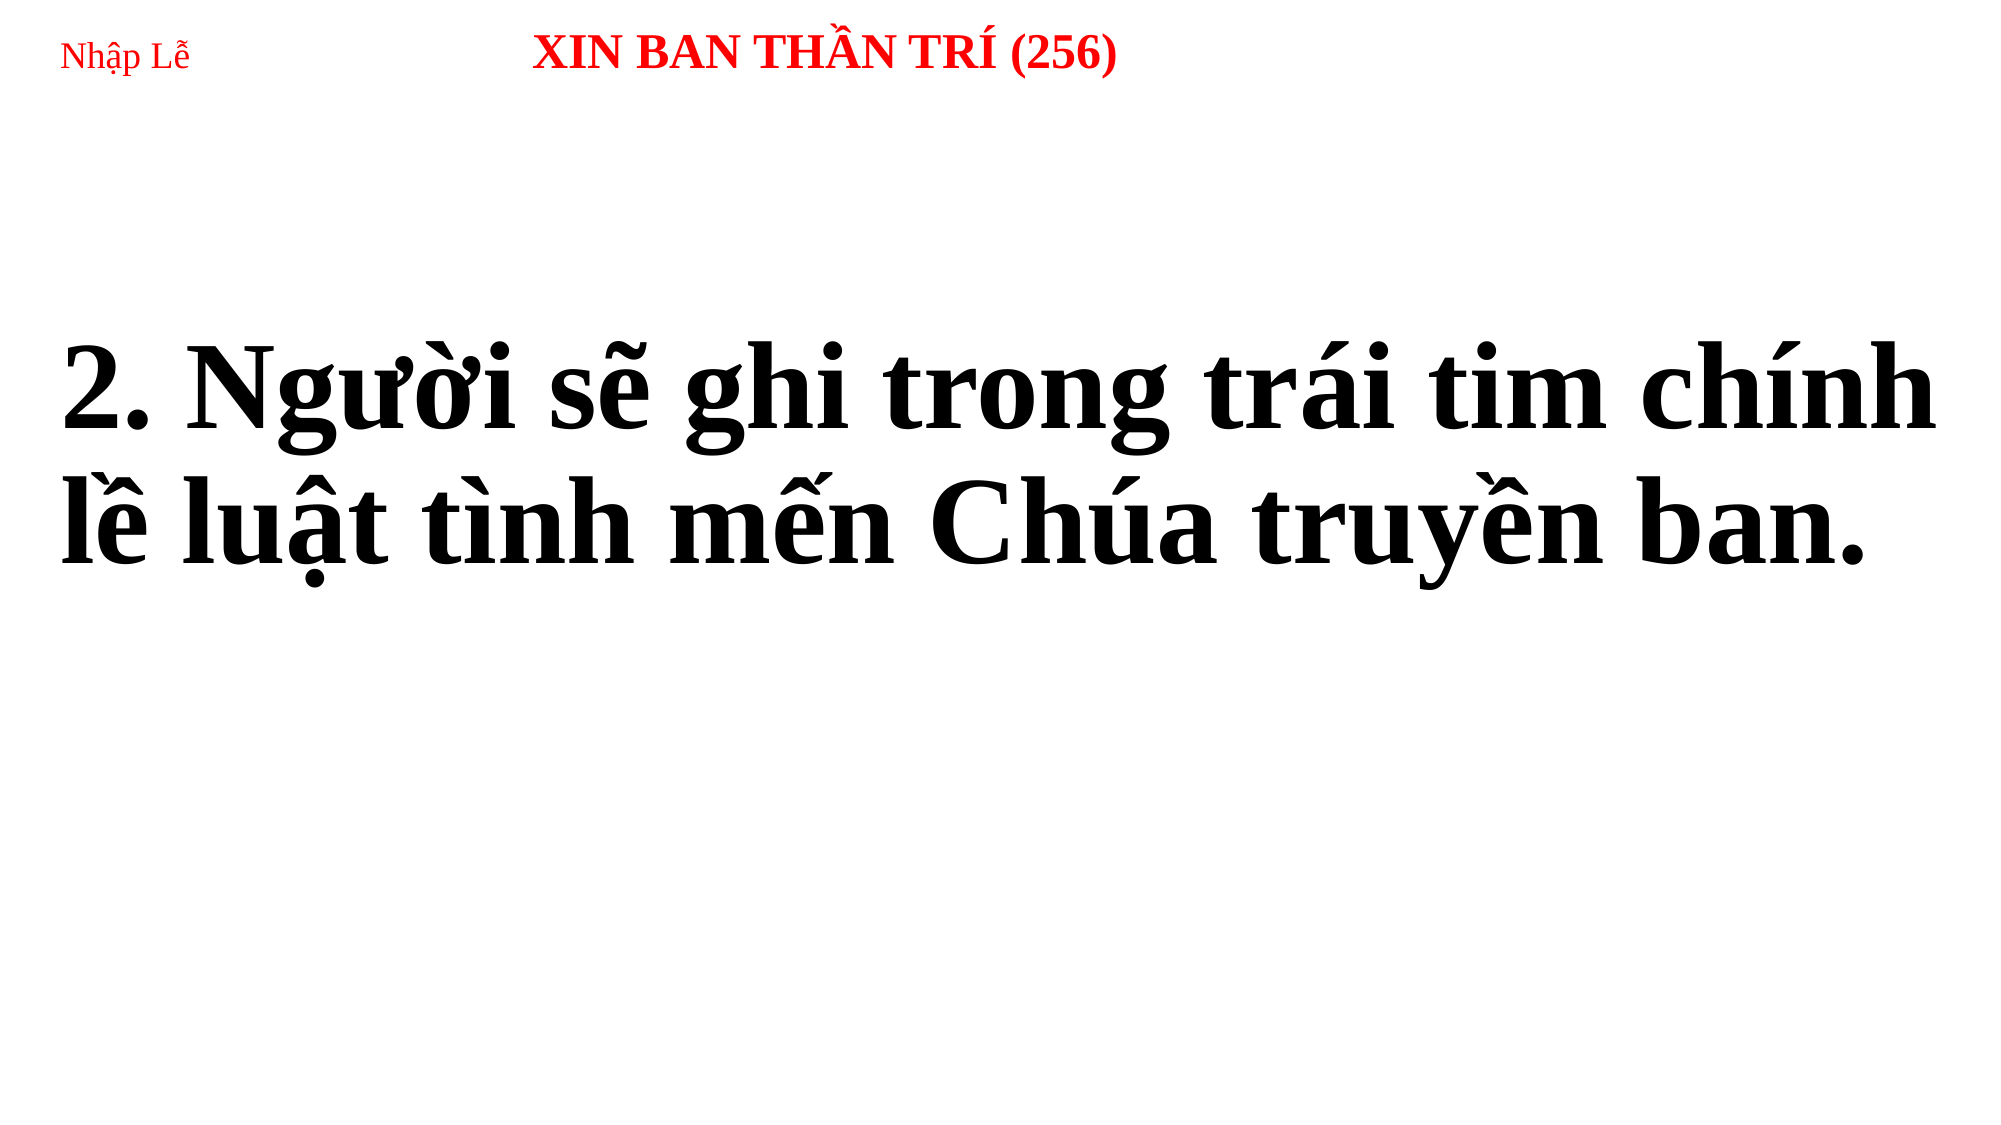

# Nhập Lễ                                    XIN BAN THẦN TRÍ (256)
2. Người sẽ ghi trong trái tim chính lề luật tình mến Chúa truyền ban.